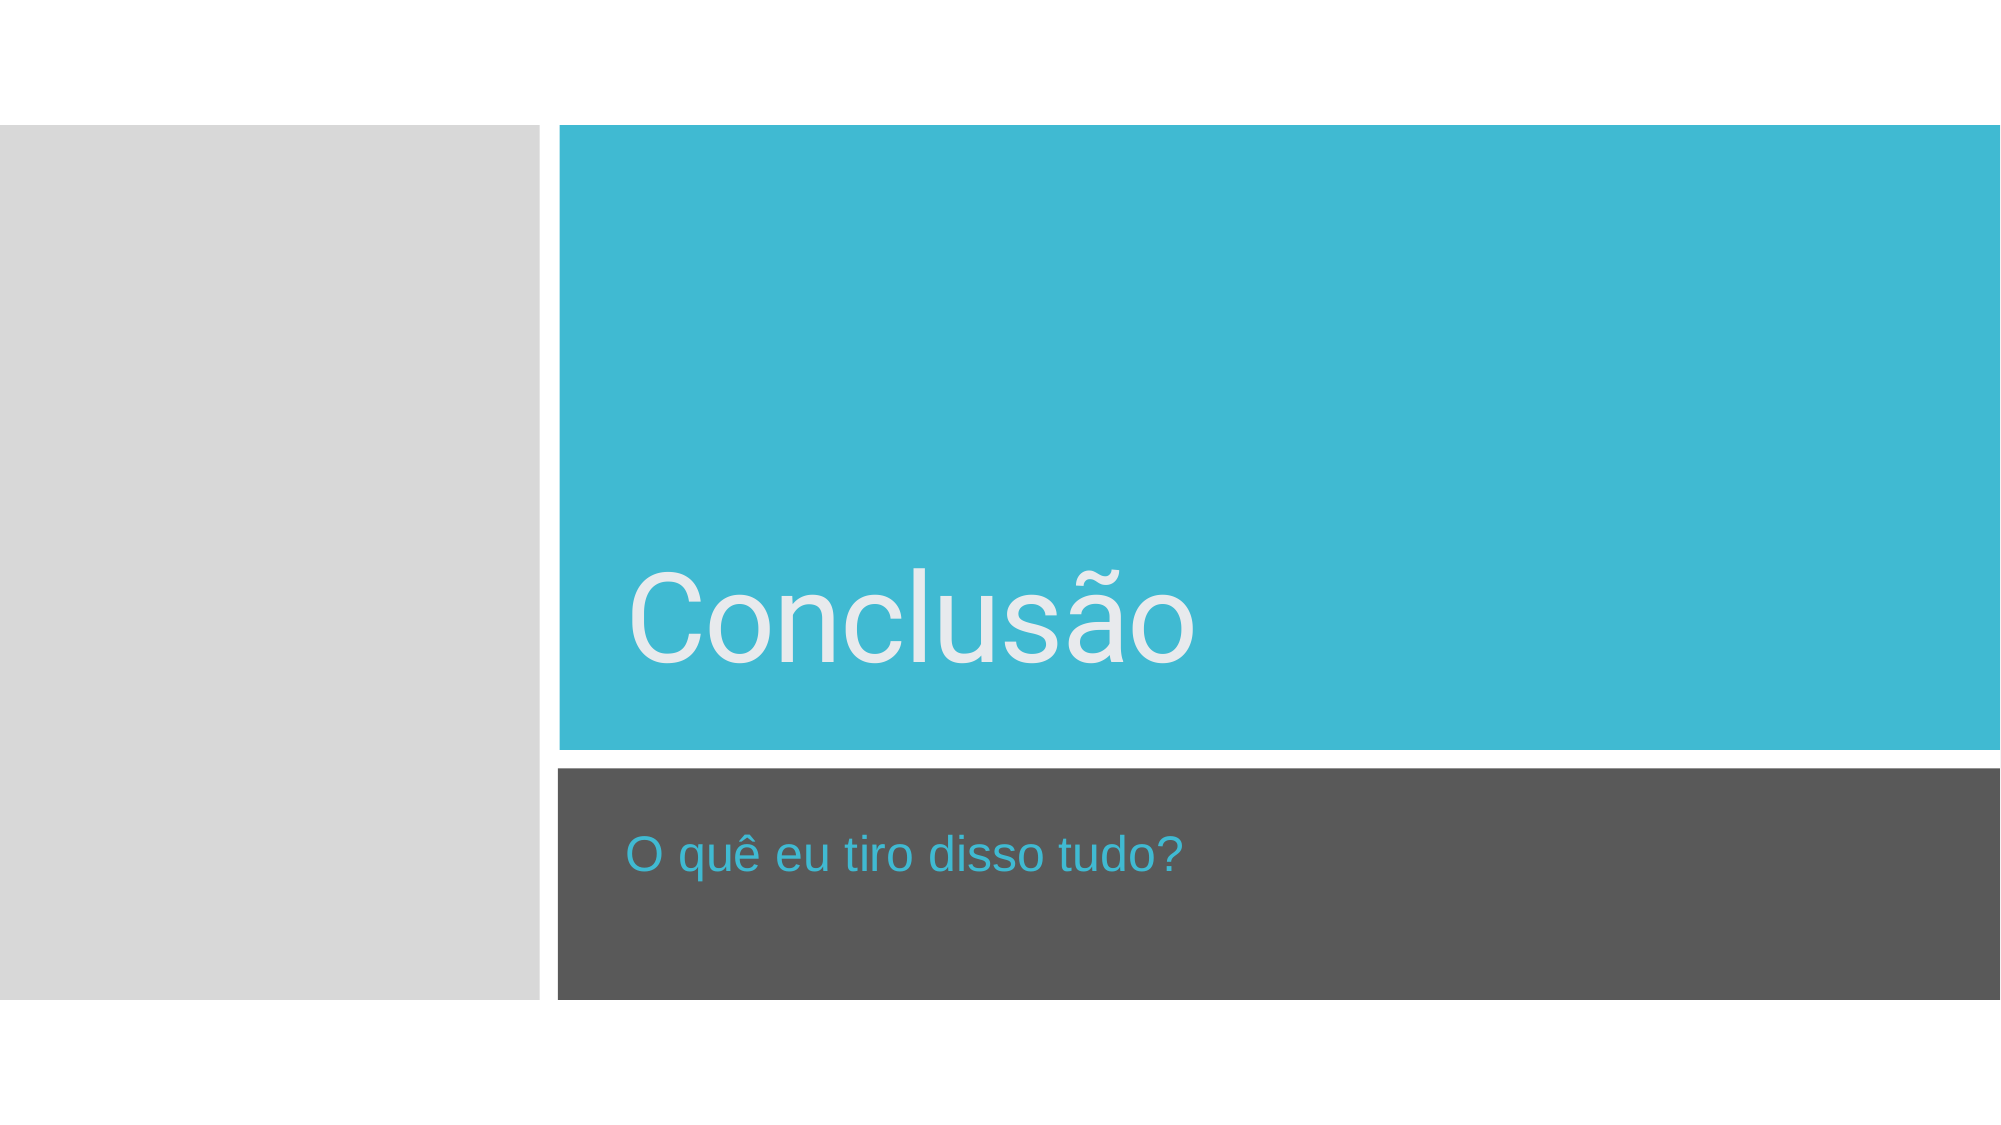

# Conclusão

O quê eu tiro disso tudo?